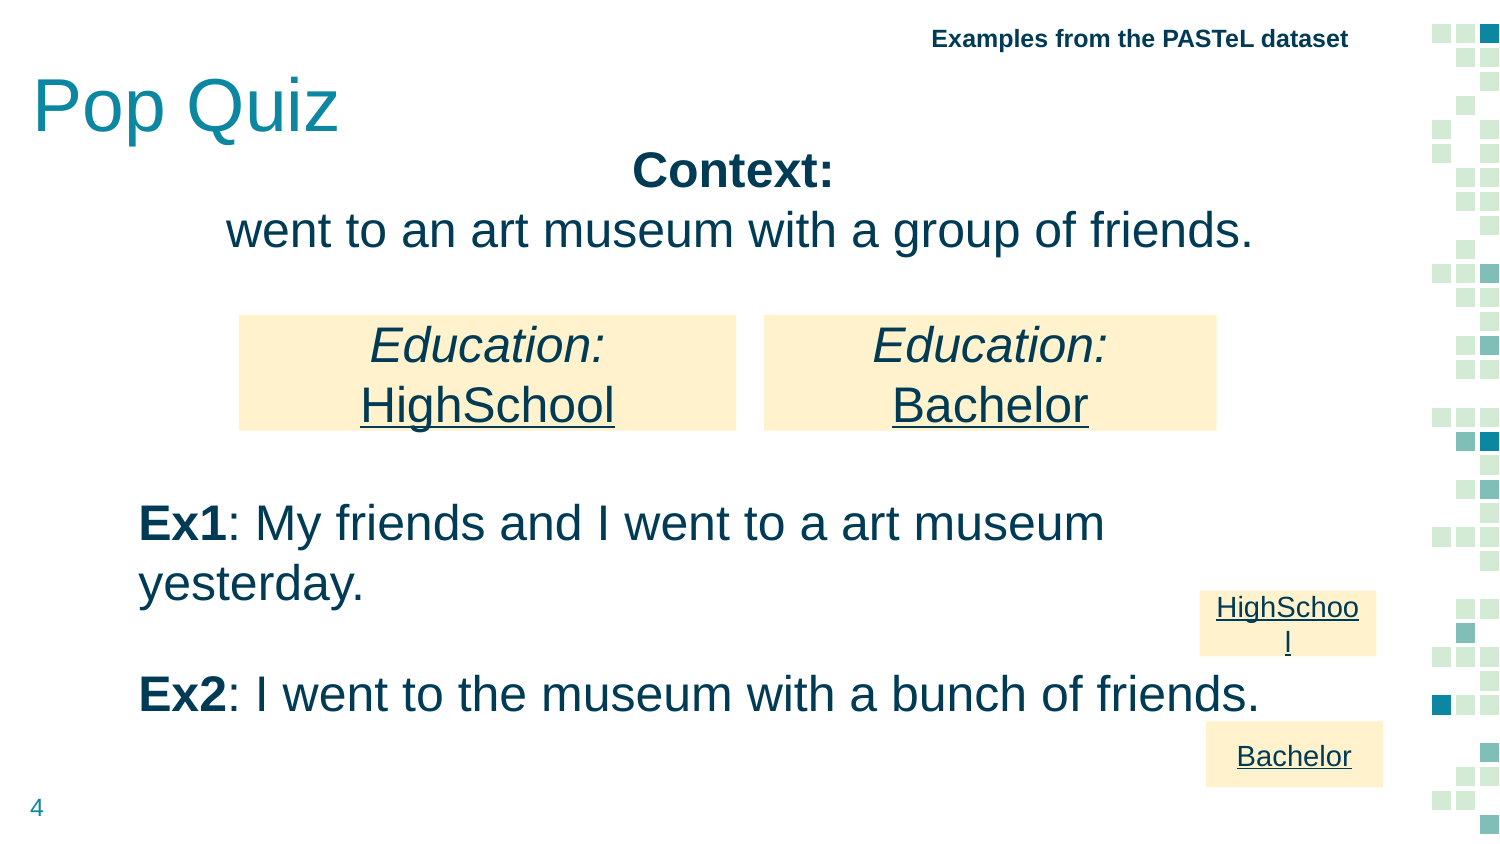

# Pop Quiz
Examples from the PASTeL dataset
Context:
went to an art museum with a group of friends.
Education: HighSchool
Education: Bachelor
Ex1: My friends and I went to a art museum yesterday.
HighSchool
Ex2: I went to the museum with a bunch of friends.
Bachelor
4